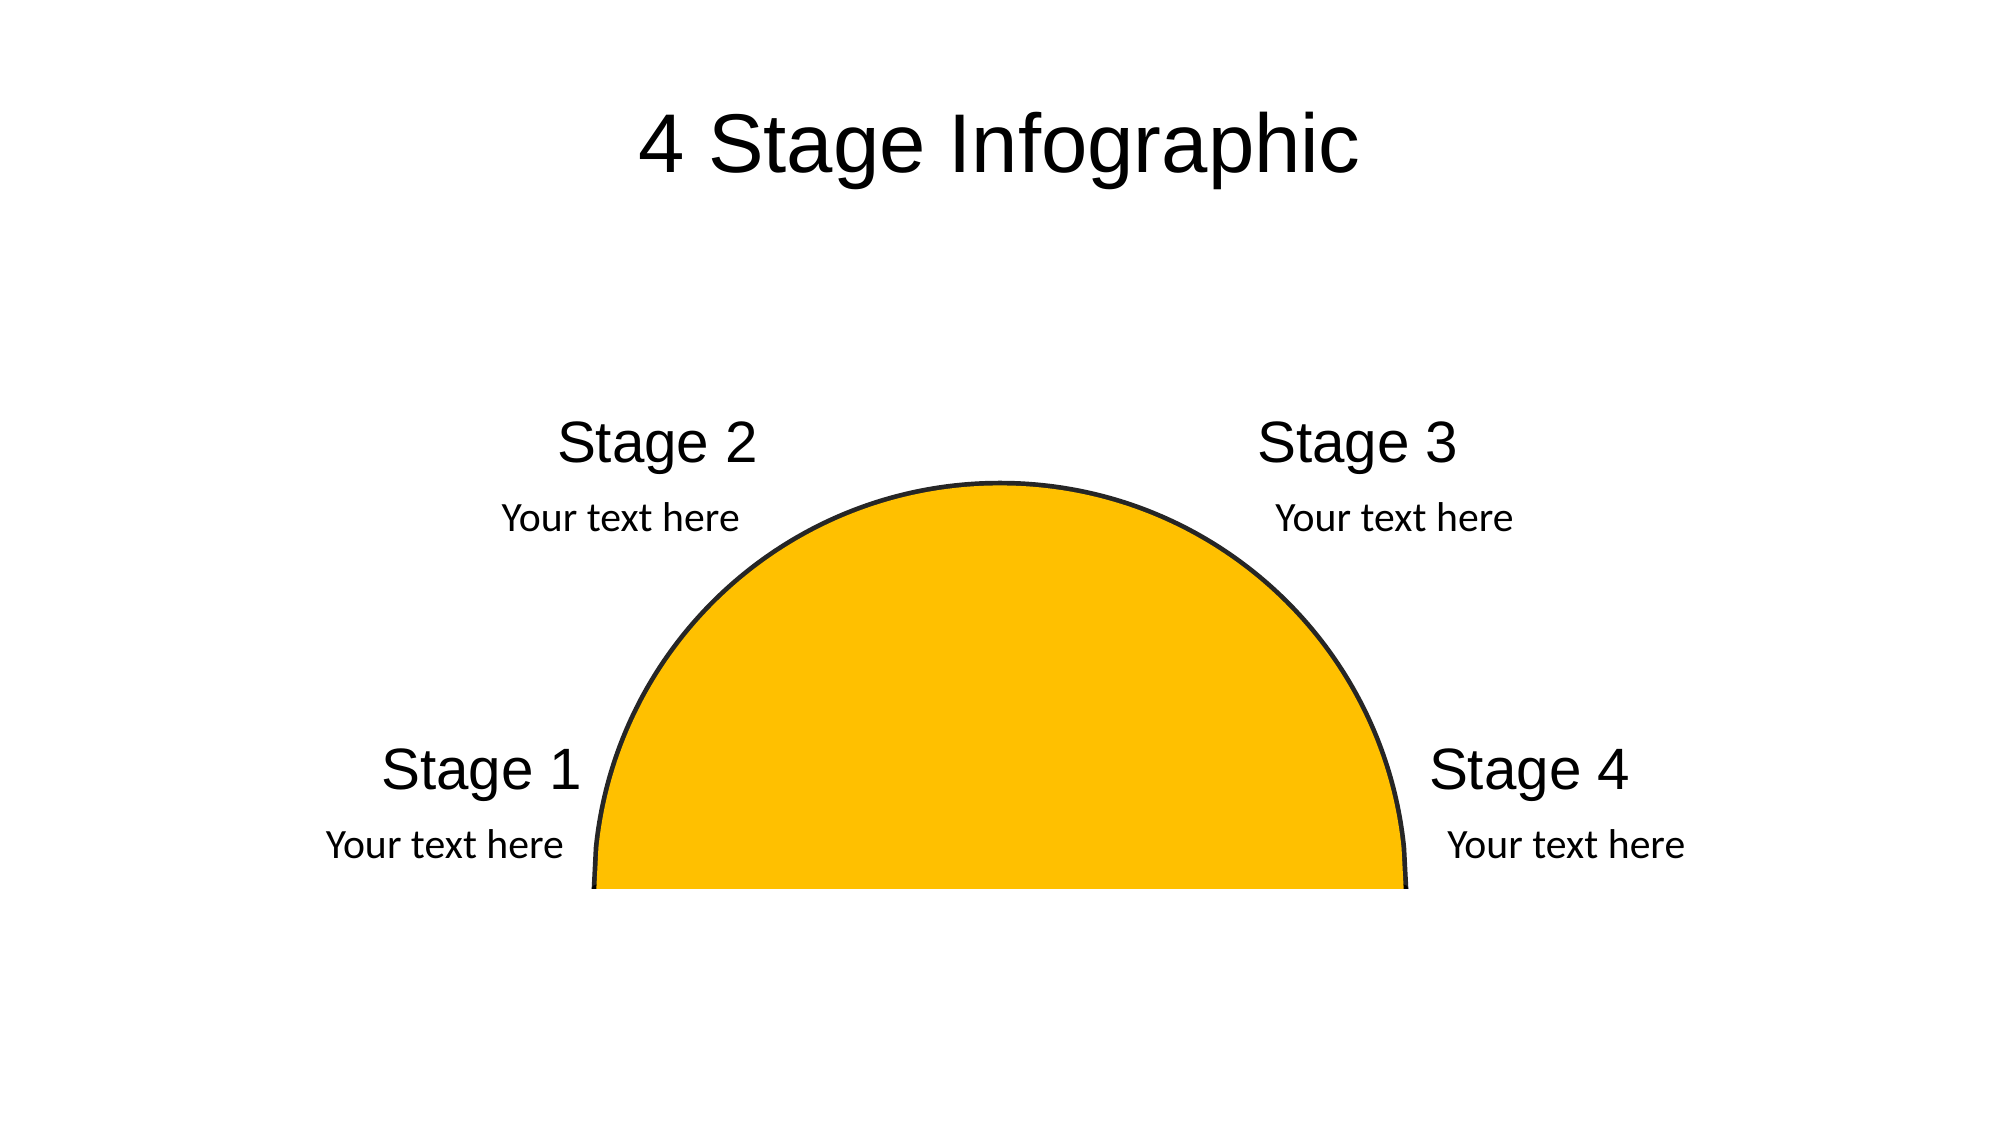

# 4 Stage Infographic
Stage 2
Your text here
Stage 3
Your text here

Stage 1
Your text here
Stage 4
Your text here